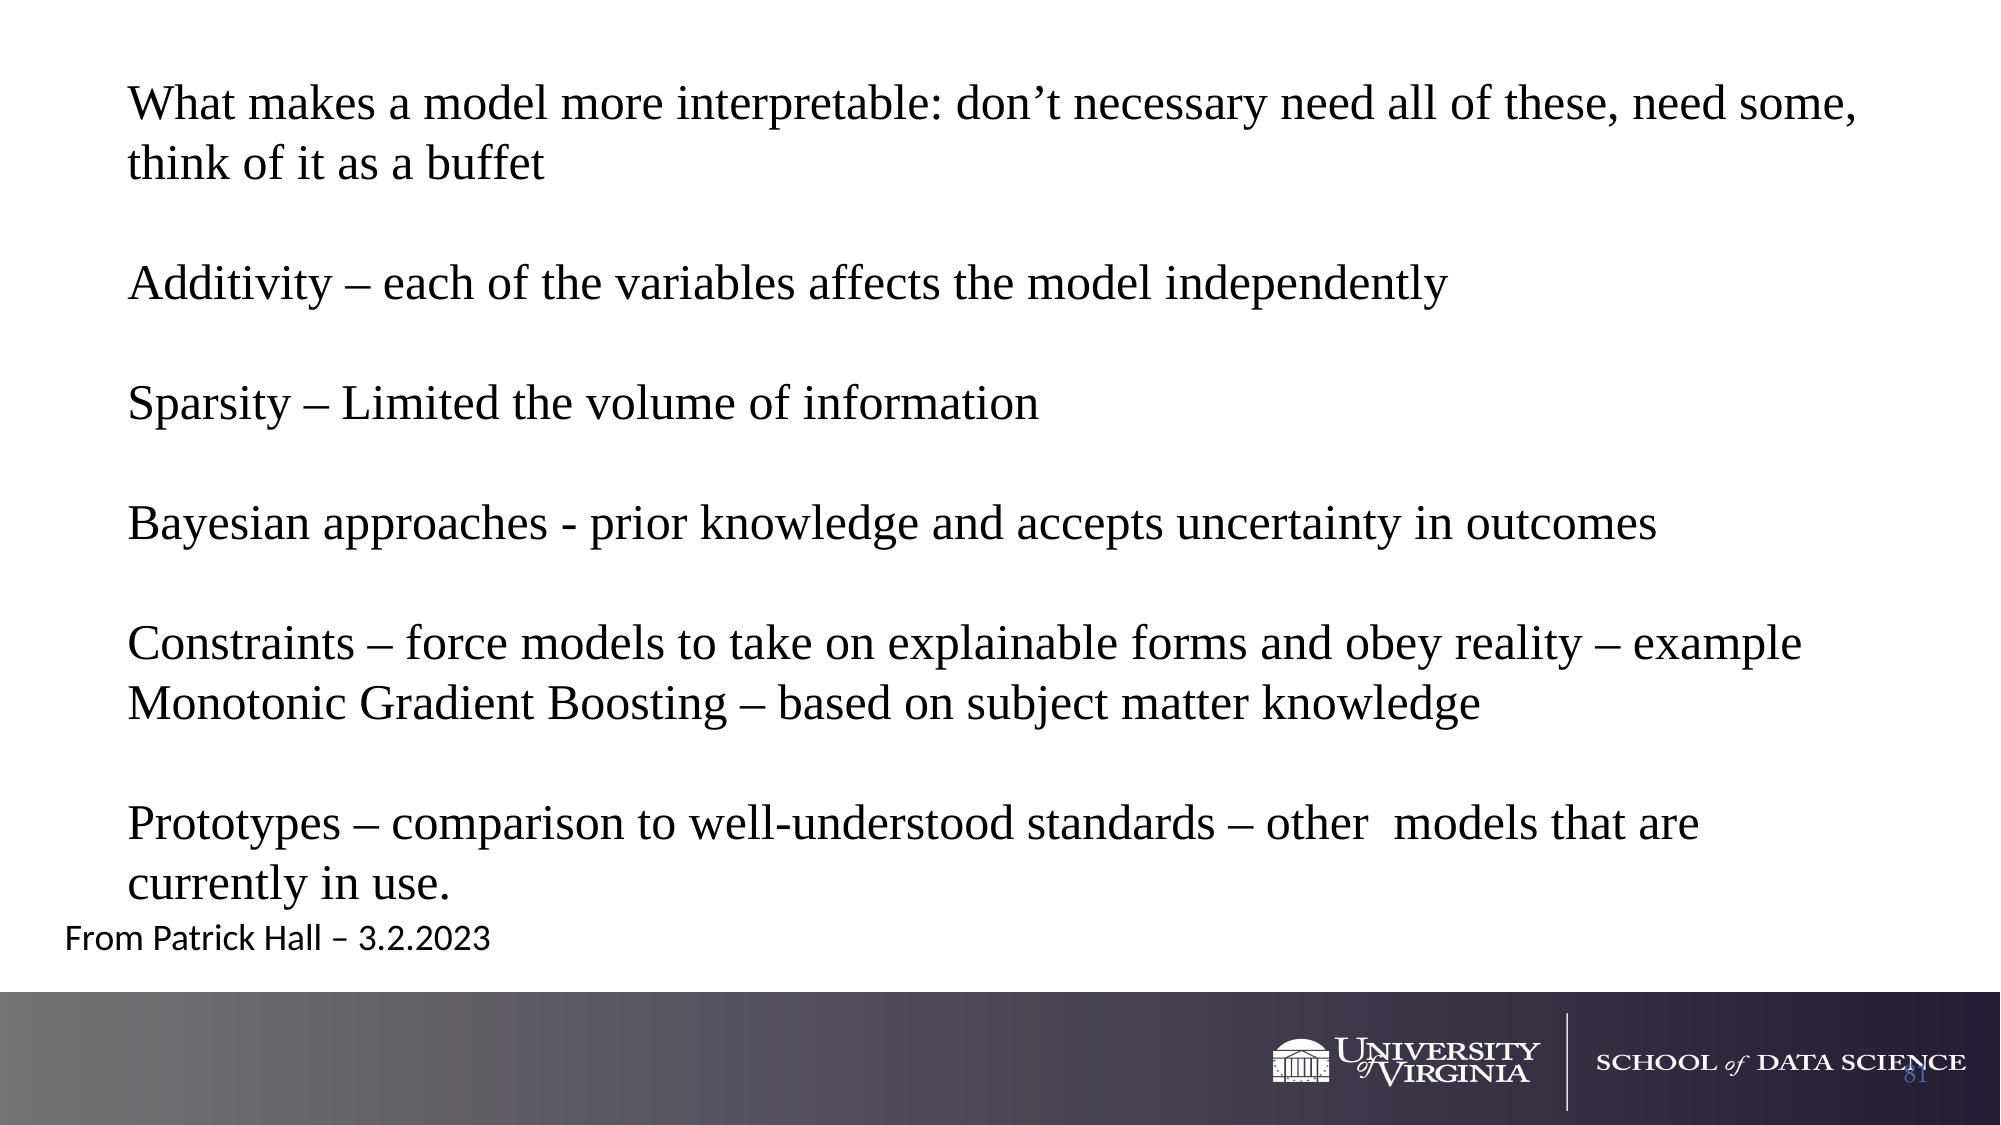

What makes a model more interpretable: don’t necessary need all of these, need some, think of it as a buffet

Additivity – each of the variables affects the model independently

Sparsity – Limited the volume of information

Bayesian approaches - prior knowledge and accepts uncertainty in outcomes

Constraints – force models to take on explainable forms and obey reality – example Monotonic Gradient Boosting – based on subject matter knowledge

Prototypes – comparison to well-understood standards – other  models that are currently in use.
From Patrick Hall – 3.2.2023
81